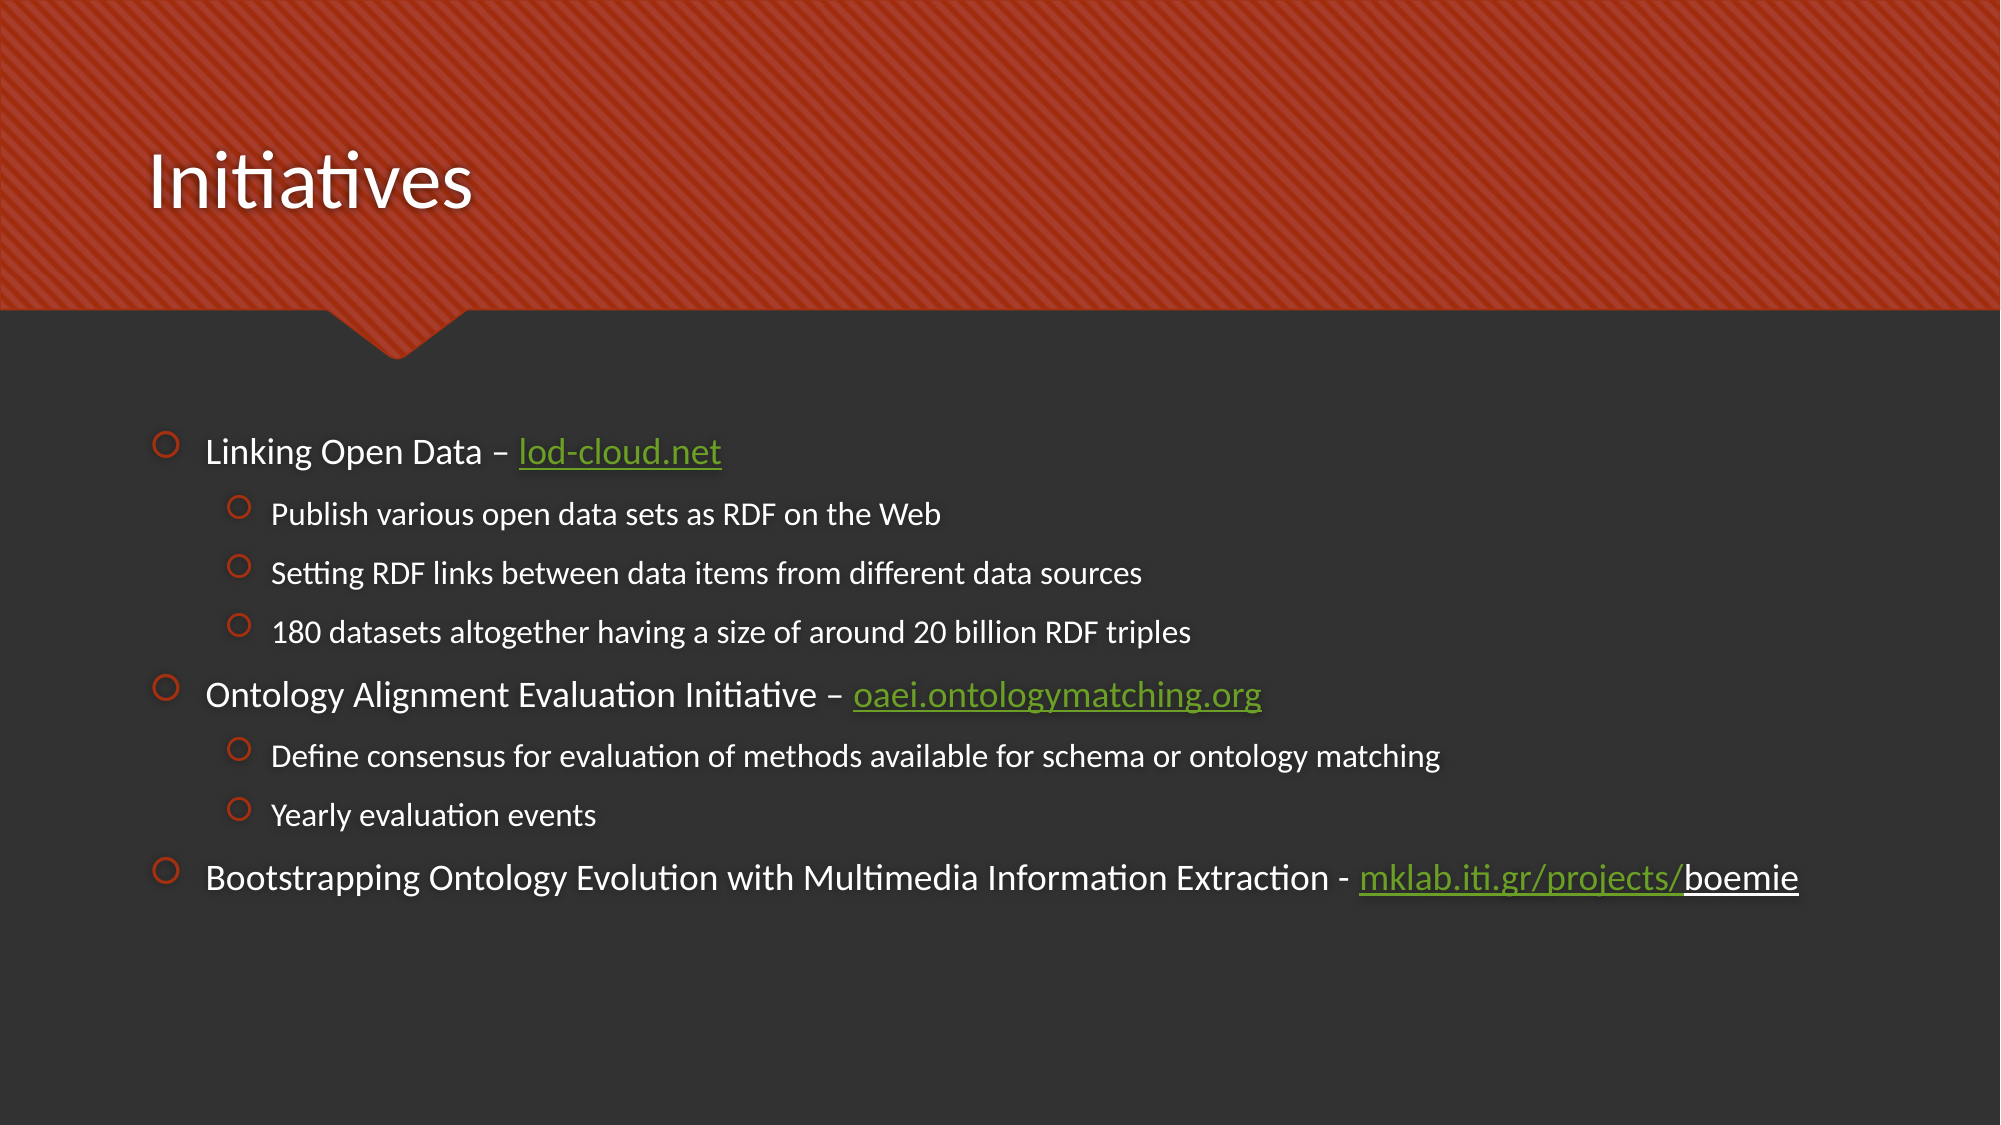

# Initiatives
Linking Open Data – lod-cloud.net
Publish various open data sets as RDF on the Web
Setting RDF links between data items from different data sources
180 datasets altogether having a size of around 20 billion RDF triples
Ontology Alignment Evaluation Initiative – oaei.ontologymatching.org
Define consensus for evaluation of methods available for schema or ontology matching
Yearly evaluation events
Bootstrapping Ontology Evolution with Multimedia Information Extraction - mklab.iti.gr/projects/boemie